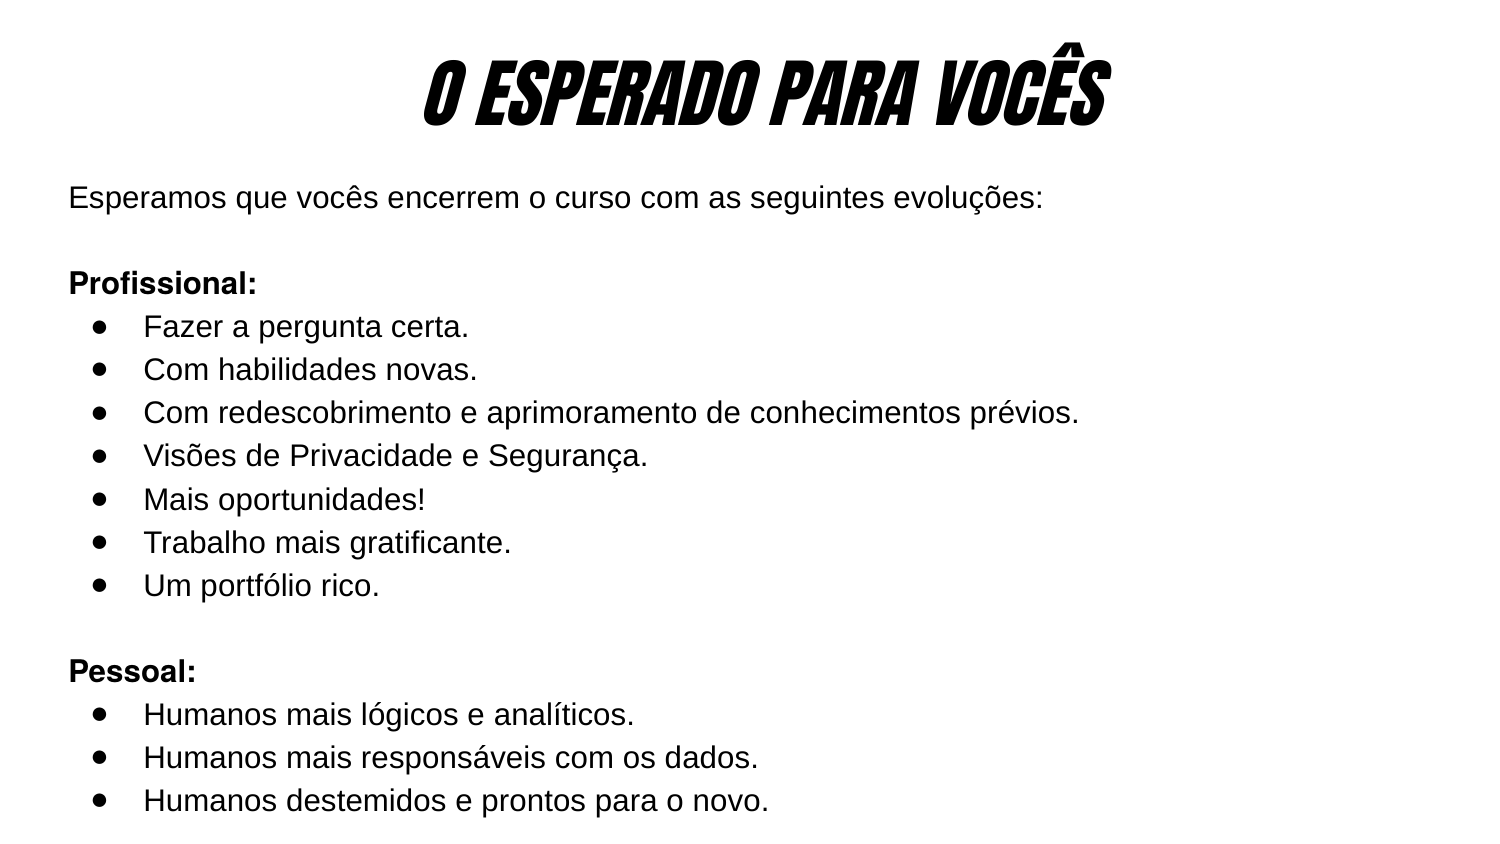

# O ESPERADO PARA VOCÊS
Esperamos que vocês encerrem o curso com as seguintes evoluções:

Profissional:
Fazer a pergunta certa.
Com habilidades novas.
Com redescobrimento e aprimoramento de conhecimentos prévios.
Visões de Privacidade e Segurança.
Mais oportunidades!
Trabalho mais gratificante.
Um portfólio rico.

Pessoal:
Humanos mais lógicos e analíticos.
Humanos mais responsáveis com os dados.
Humanos destemidos e prontos para o novo.